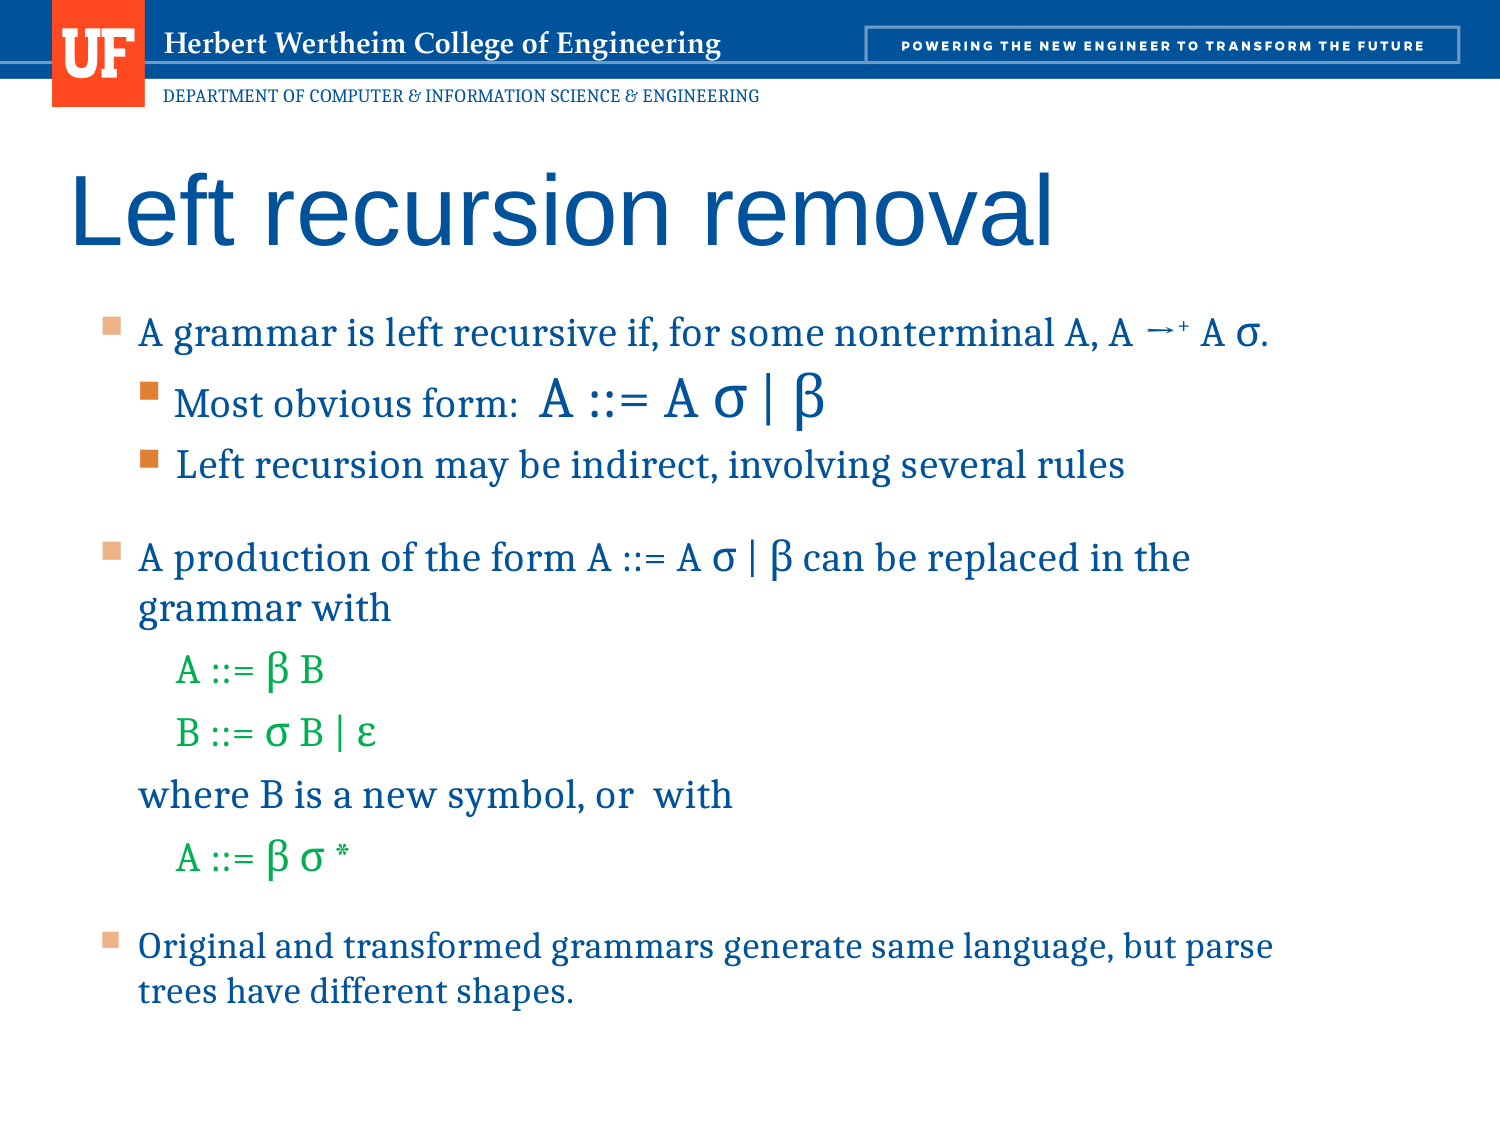

143
# Left recursion removal
A grammar is left recursive if, for some nonterminal A, A →+ A σ.
Most obvious form:  A ::= A σ | β
Left recursion may be indirect, involving several rules
A production of the form A ::= A σ | β can be replaced in the grammar with
A ::= β B
B ::= σ B | ε
where B is a new symbol, or  with
A ::= β σ *
Original and transformed grammars generate same language, but parse trees have different shapes.